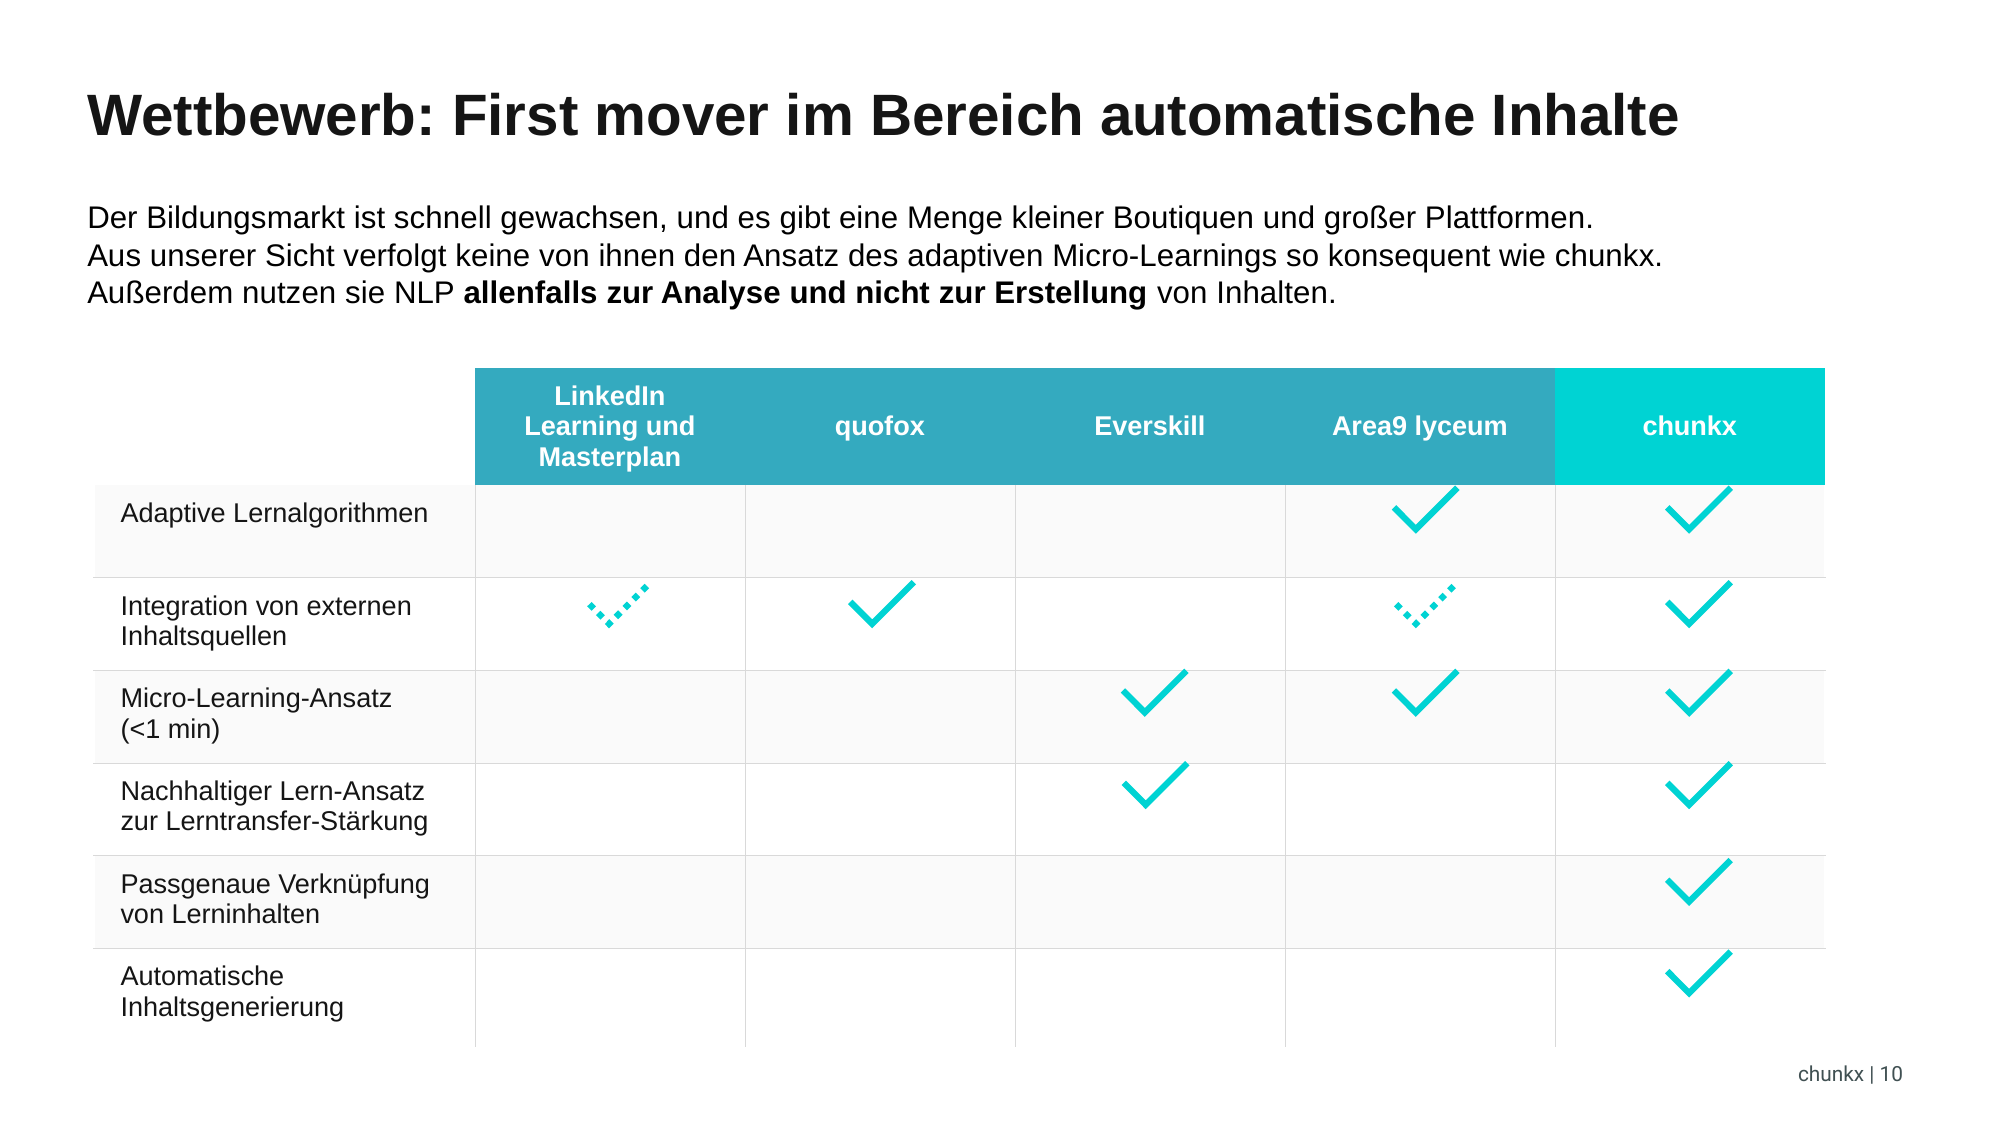

Wettbewerb: First mover im Bereich automatische Inhalte
Der Bildungsmarkt ist schnell gewachsen, und es gibt eine Menge kleiner Boutiquen und großer Plattformen.
Aus unserer Sicht verfolgt keine von ihnen den Ansatz des adaptiven Micro-Learnings so konsequent wie chunkx.
Außerdem nutzen sie NLP allenfalls zur Analyse und nicht zur Erstellung von Inhalten.
|  | LinkedIn Learning und Masterplan | quofox | Everskill | Area9 lyceum | chunkx |
| --- | --- | --- | --- | --- | --- |
| Adaptive Lernalgorithmen |  |  |  |  |  |
| Integration von externen Inhaltsquellen |  |  |  |  |  |
| Micro-Learning-Ansatz (<1 min) |  |  |  |  |  |
| Nachhaltiger Lern-Ansatz zur Lerntransfer-Stärkung |  |  |  |  |  |
| Passgenaue Verknüpfung von Lerninhalten |  |  |  |  |  |
| Automatische Inhaltsgenerierung |  |  |  |  |  |

chunkx | 10